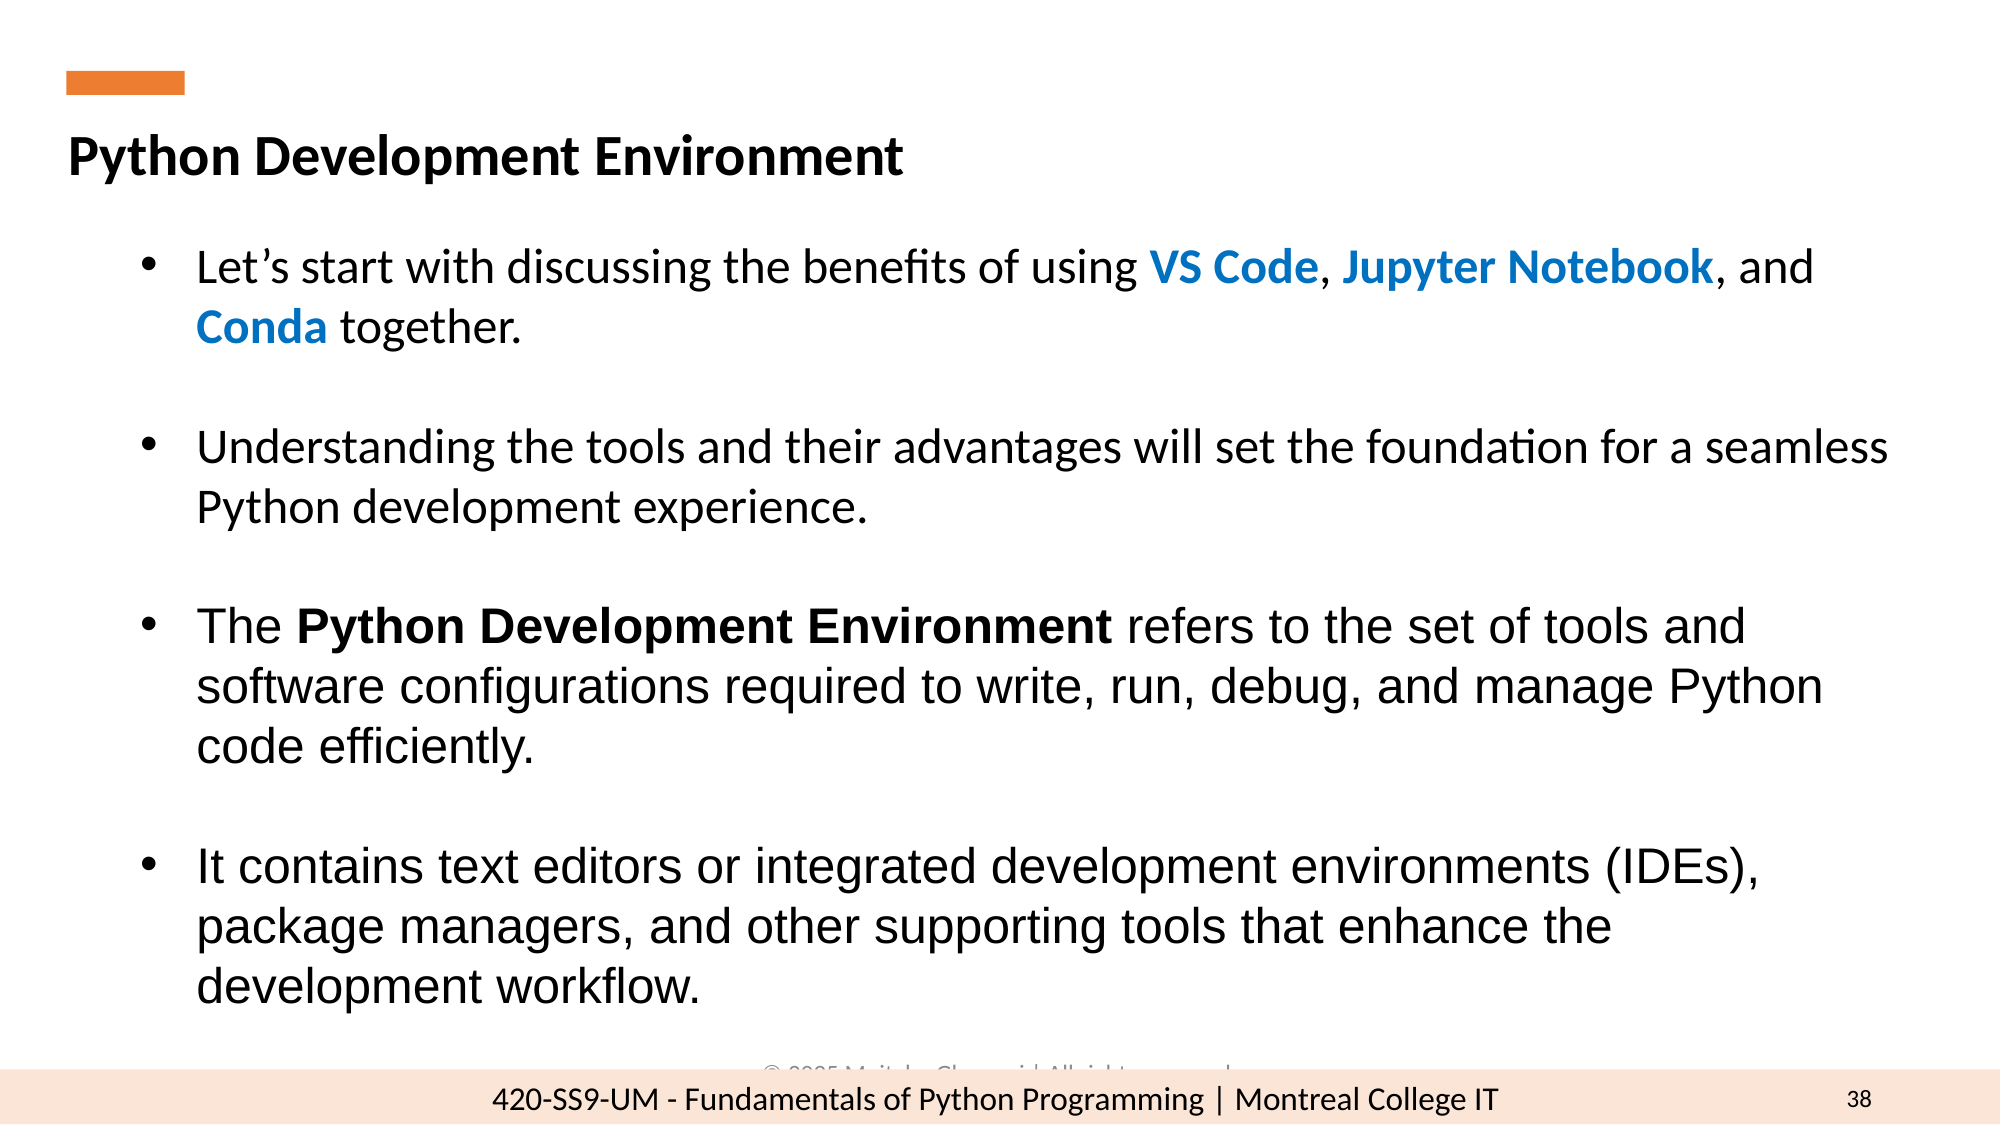

Python Development Environment
Let’s start with discussing the benefits of using VS Code, Jupyter Notebook, and Conda together.

Understanding the tools and their advantages will set the foundation for a seamless Python development experience.

The Python Development Environment refers to the set of tools and software configurations required to write, run, debug, and manage Python code efficiently.

It contains text editors or integrated development environments (IDEs), package managers, and other supporting tools that enhance the development workflow.
© 2025 Mojtaba Ghasemi | All rights reserved.
38
420-SS9-UM - Fundamentals of Python Programming | Montreal College IT